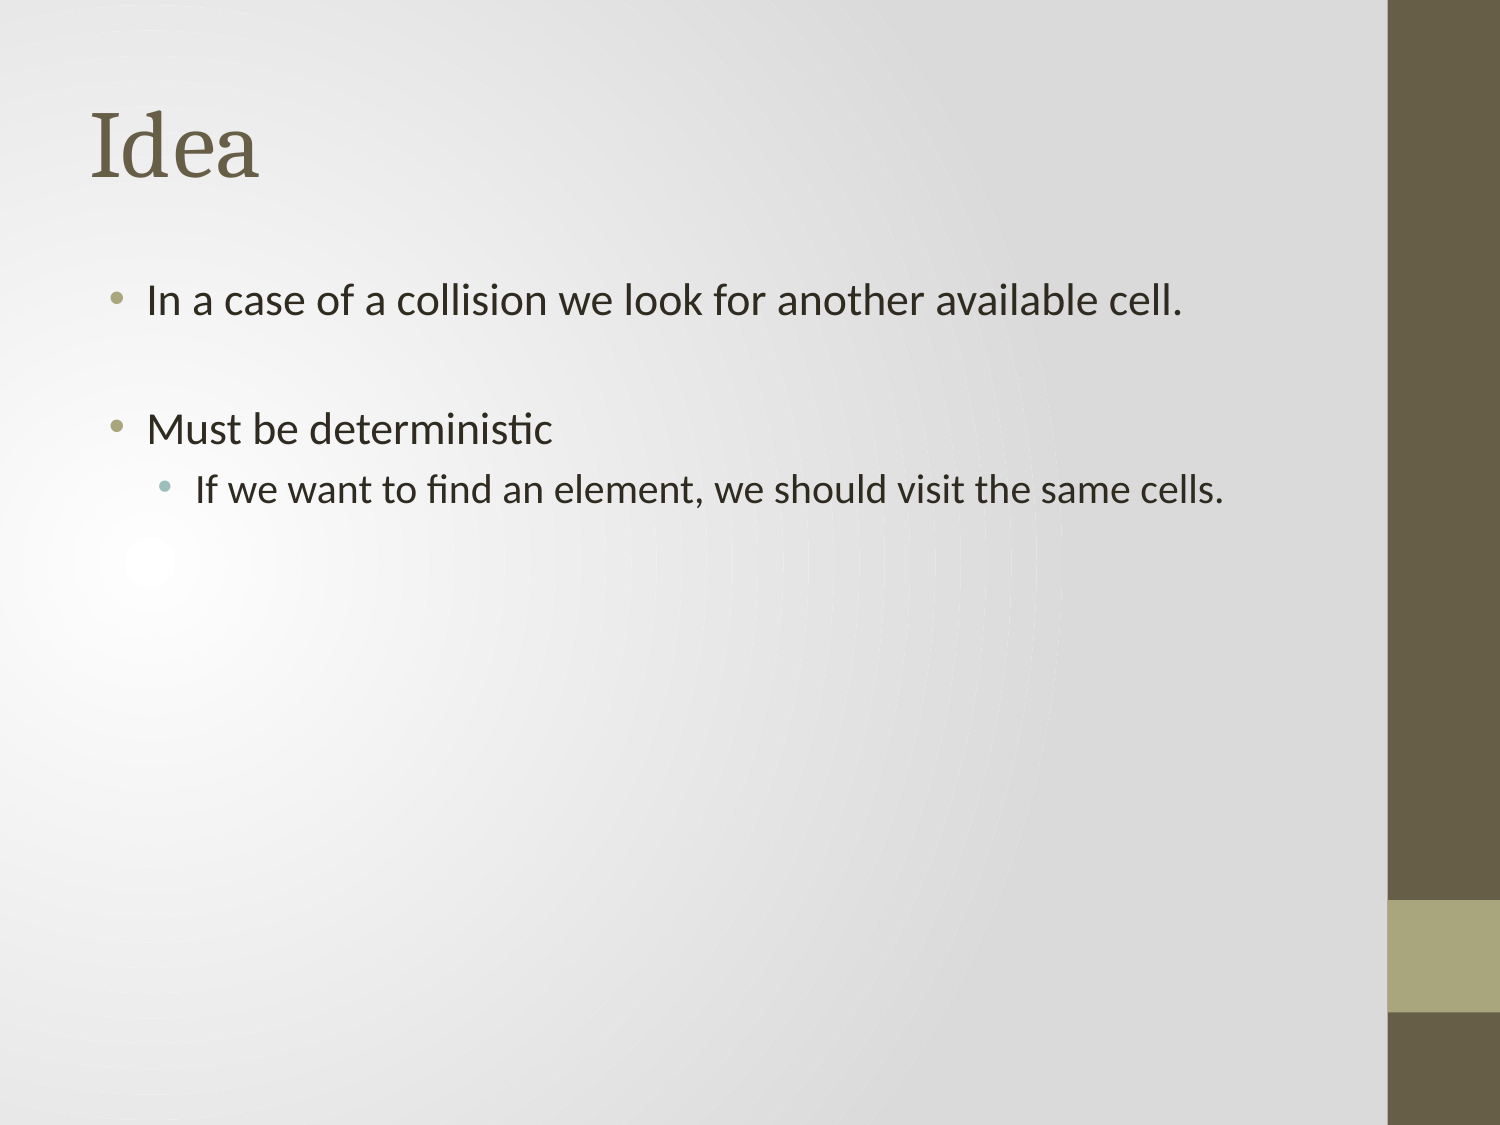

# Idea
In a case of a collision we look for another available cell.

Must be deterministic
If we want to find an element, we should visit the same cells.